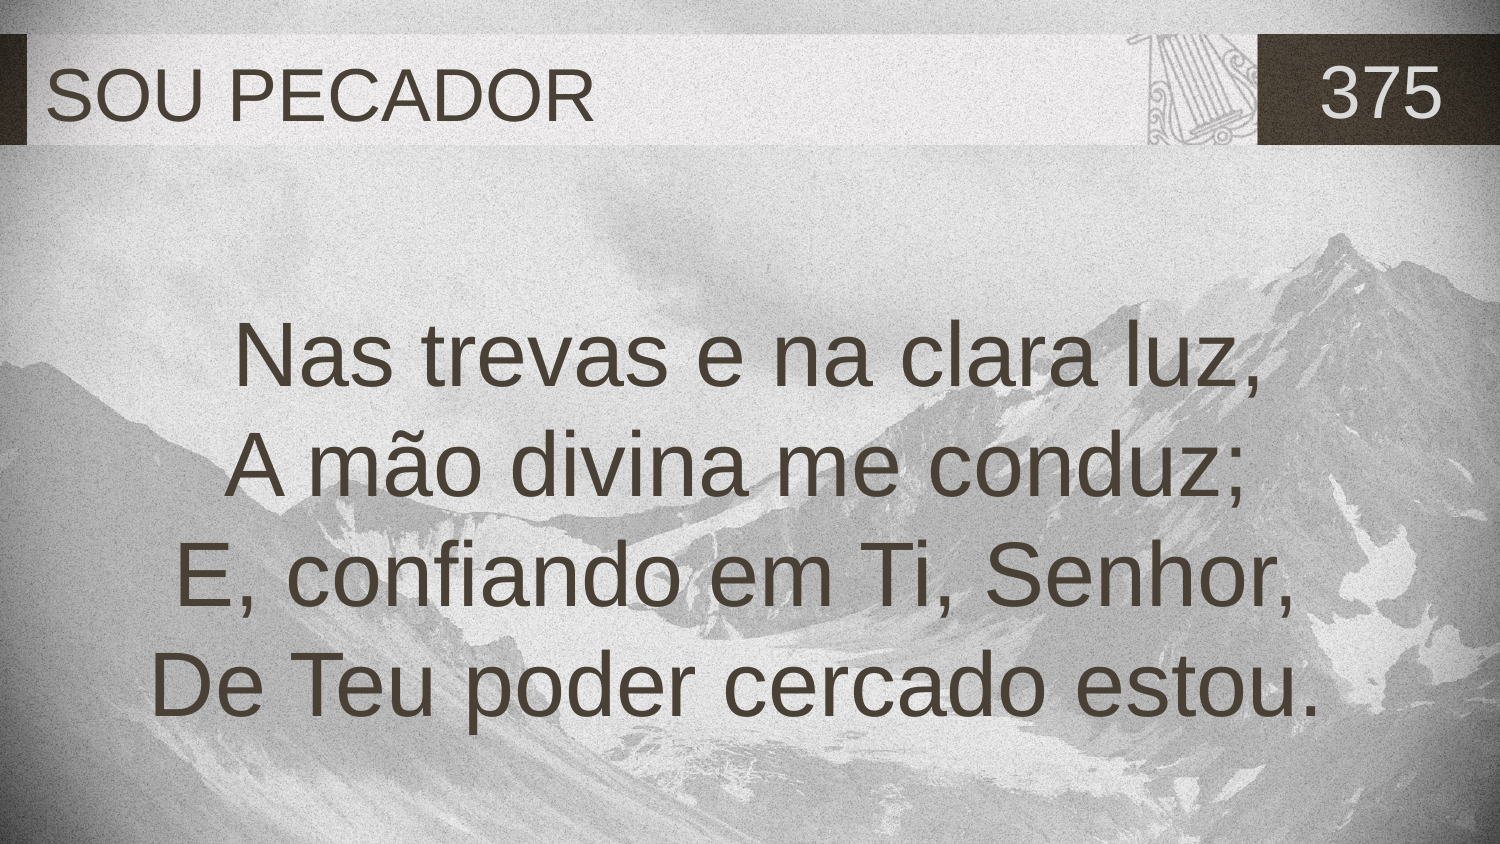

# SOU PECADOR
375
Nas trevas e na clara luz,
A mão divina me conduz;
E, confiando em Ti, Senhor,
De Teu poder cercado estou.